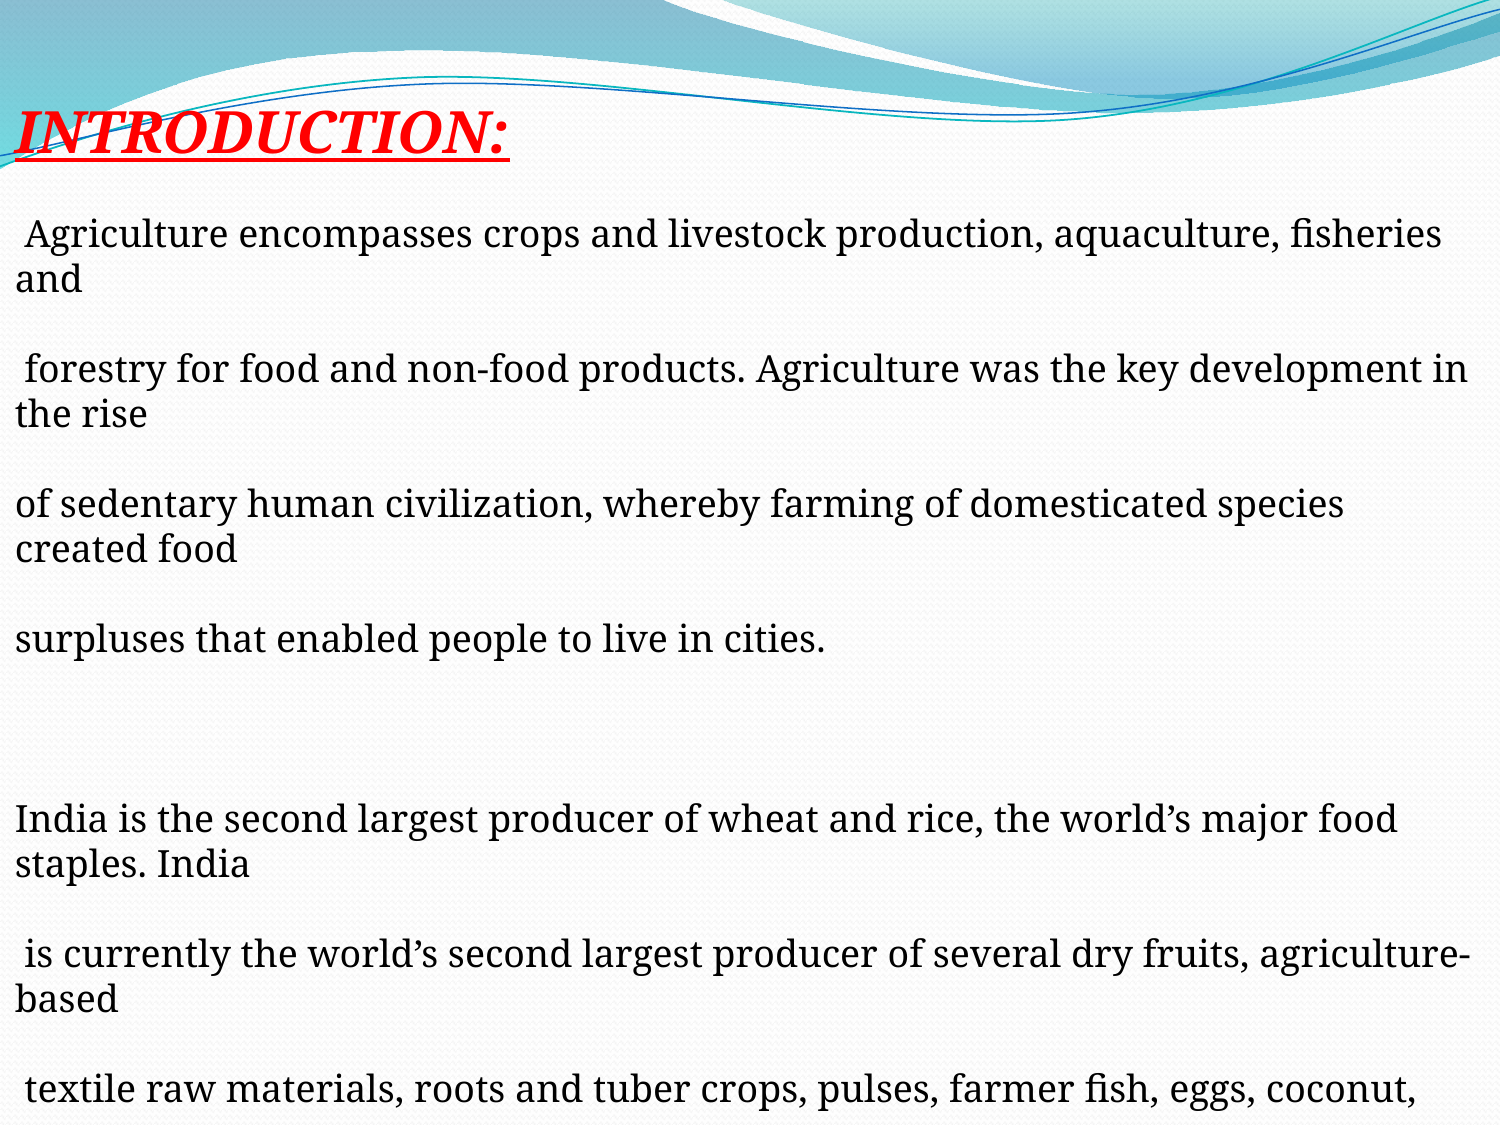

INTRODUCTION:

 Agriculture encompasses crops and livestock production, aquaculture, fisheries and

 forestry for food and non-food products. Agriculture was the key development in the rise

of sedentary human civilization, whereby farming of domesticated species created food

surpluses that enabled people to live in cities.

India is the second largest producer of wheat and rice, the world’s major food staples. India

 is currently the world’s second largest producer of several dry fruits, agriculture-based

 textile raw materials, roots and tuber crops, pulses, farmer fish, eggs, coconut, sugarcane

and numerous vegetables.